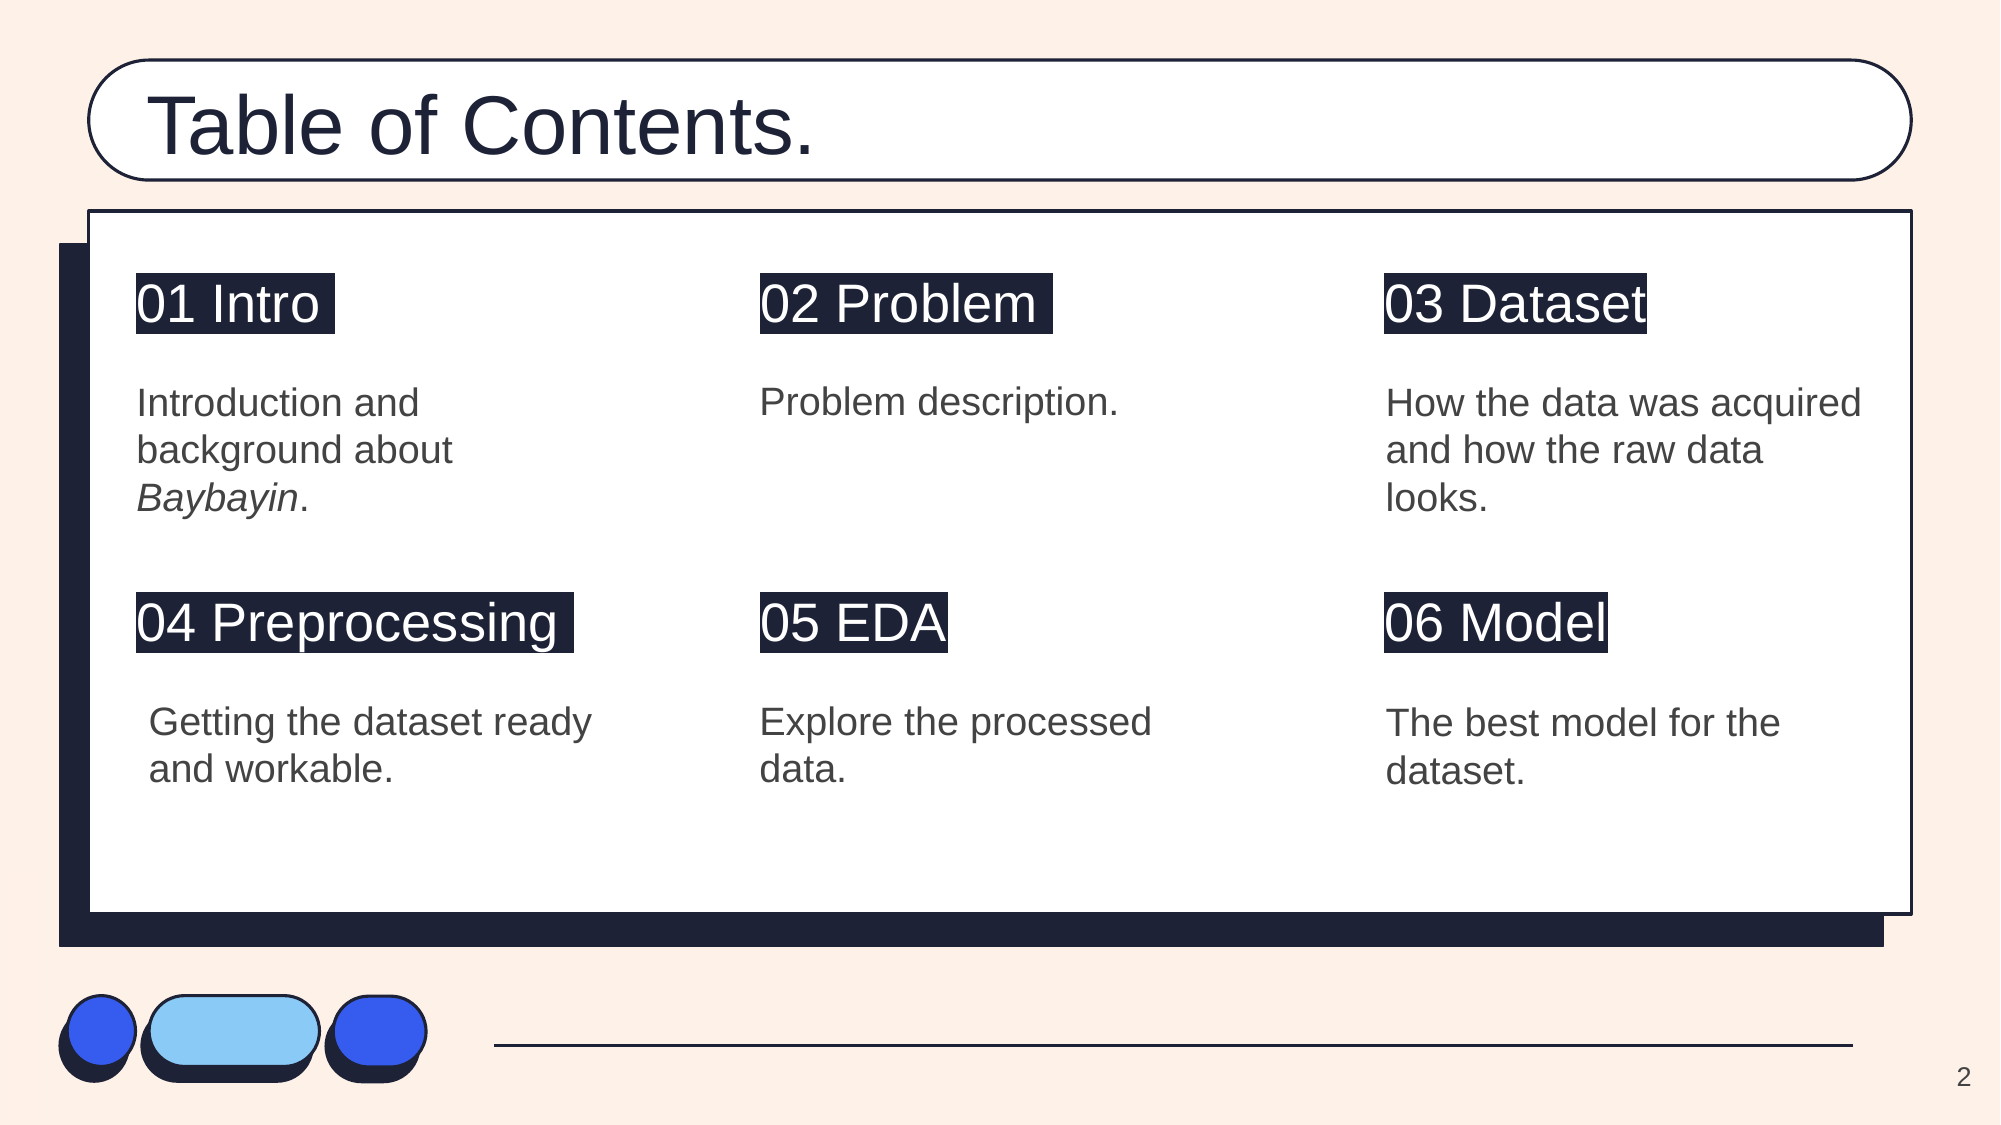

# Table of Contents.
01 Intro
02 Problem
03 Dataset
Problem description.
Introduction and background about Baybayin.
How the data was acquired and how the raw data looks.
04 Preprocessing
05 EDA
06 Model
Getting the dataset ready and workable.
Explore the processed data.
The best model for the dataset.

2